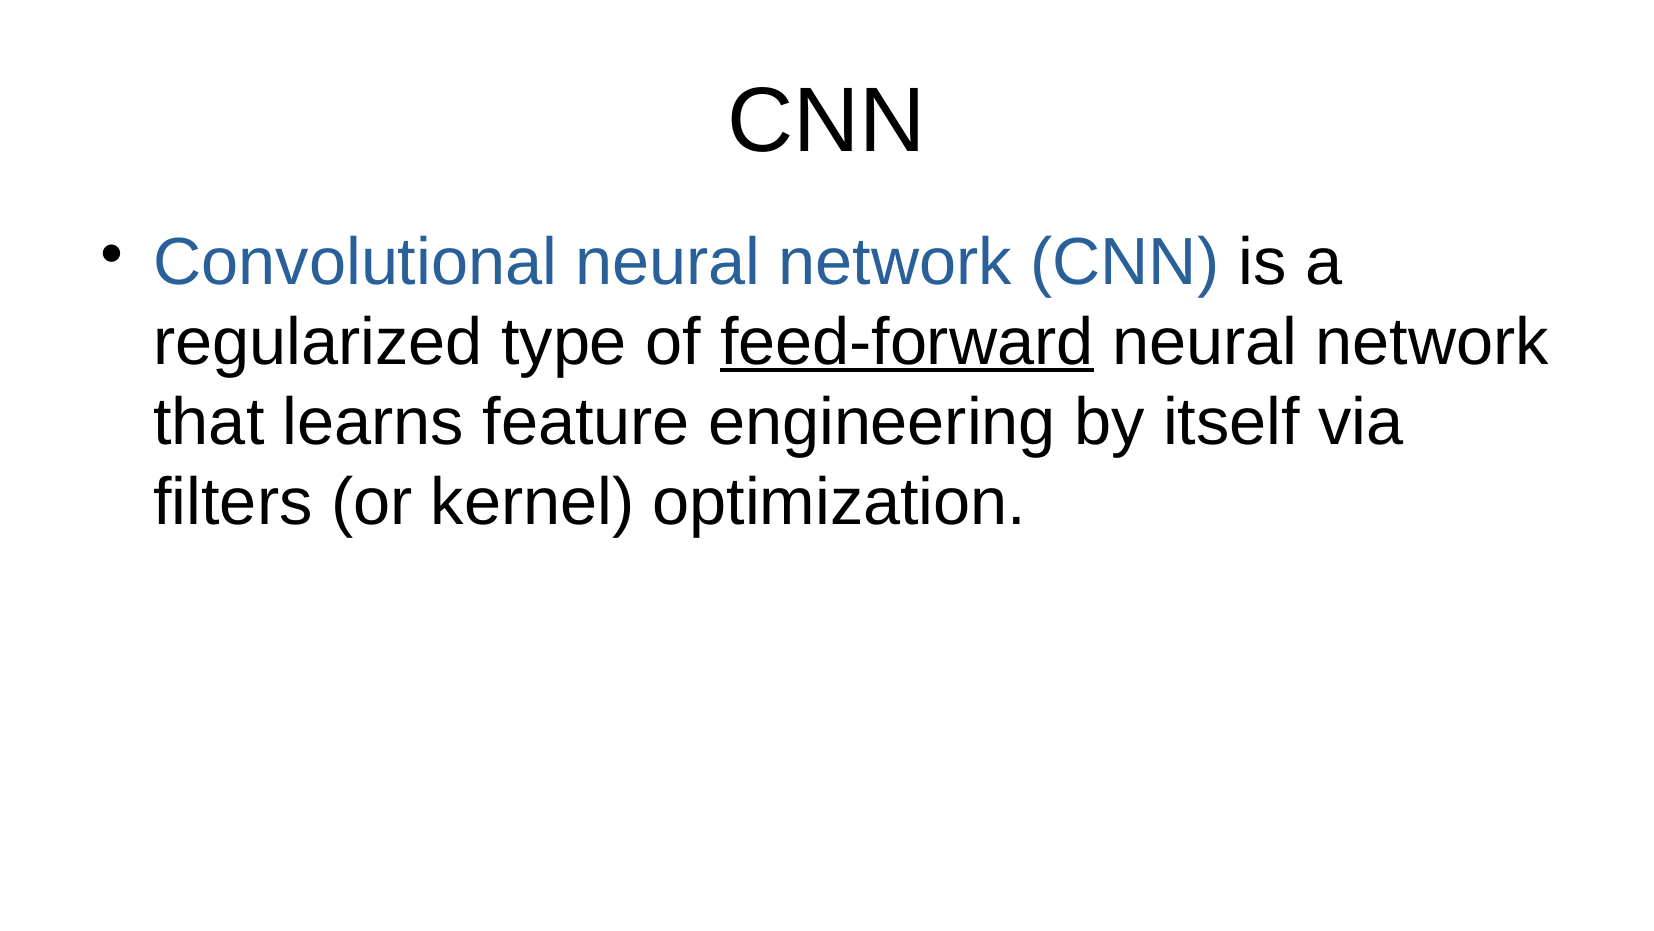

# CNN
Convolutional neural network (CNN) is a regularized type of feed-forward neural network that learns feature engineering by itself via filters (or kernel) optimization.